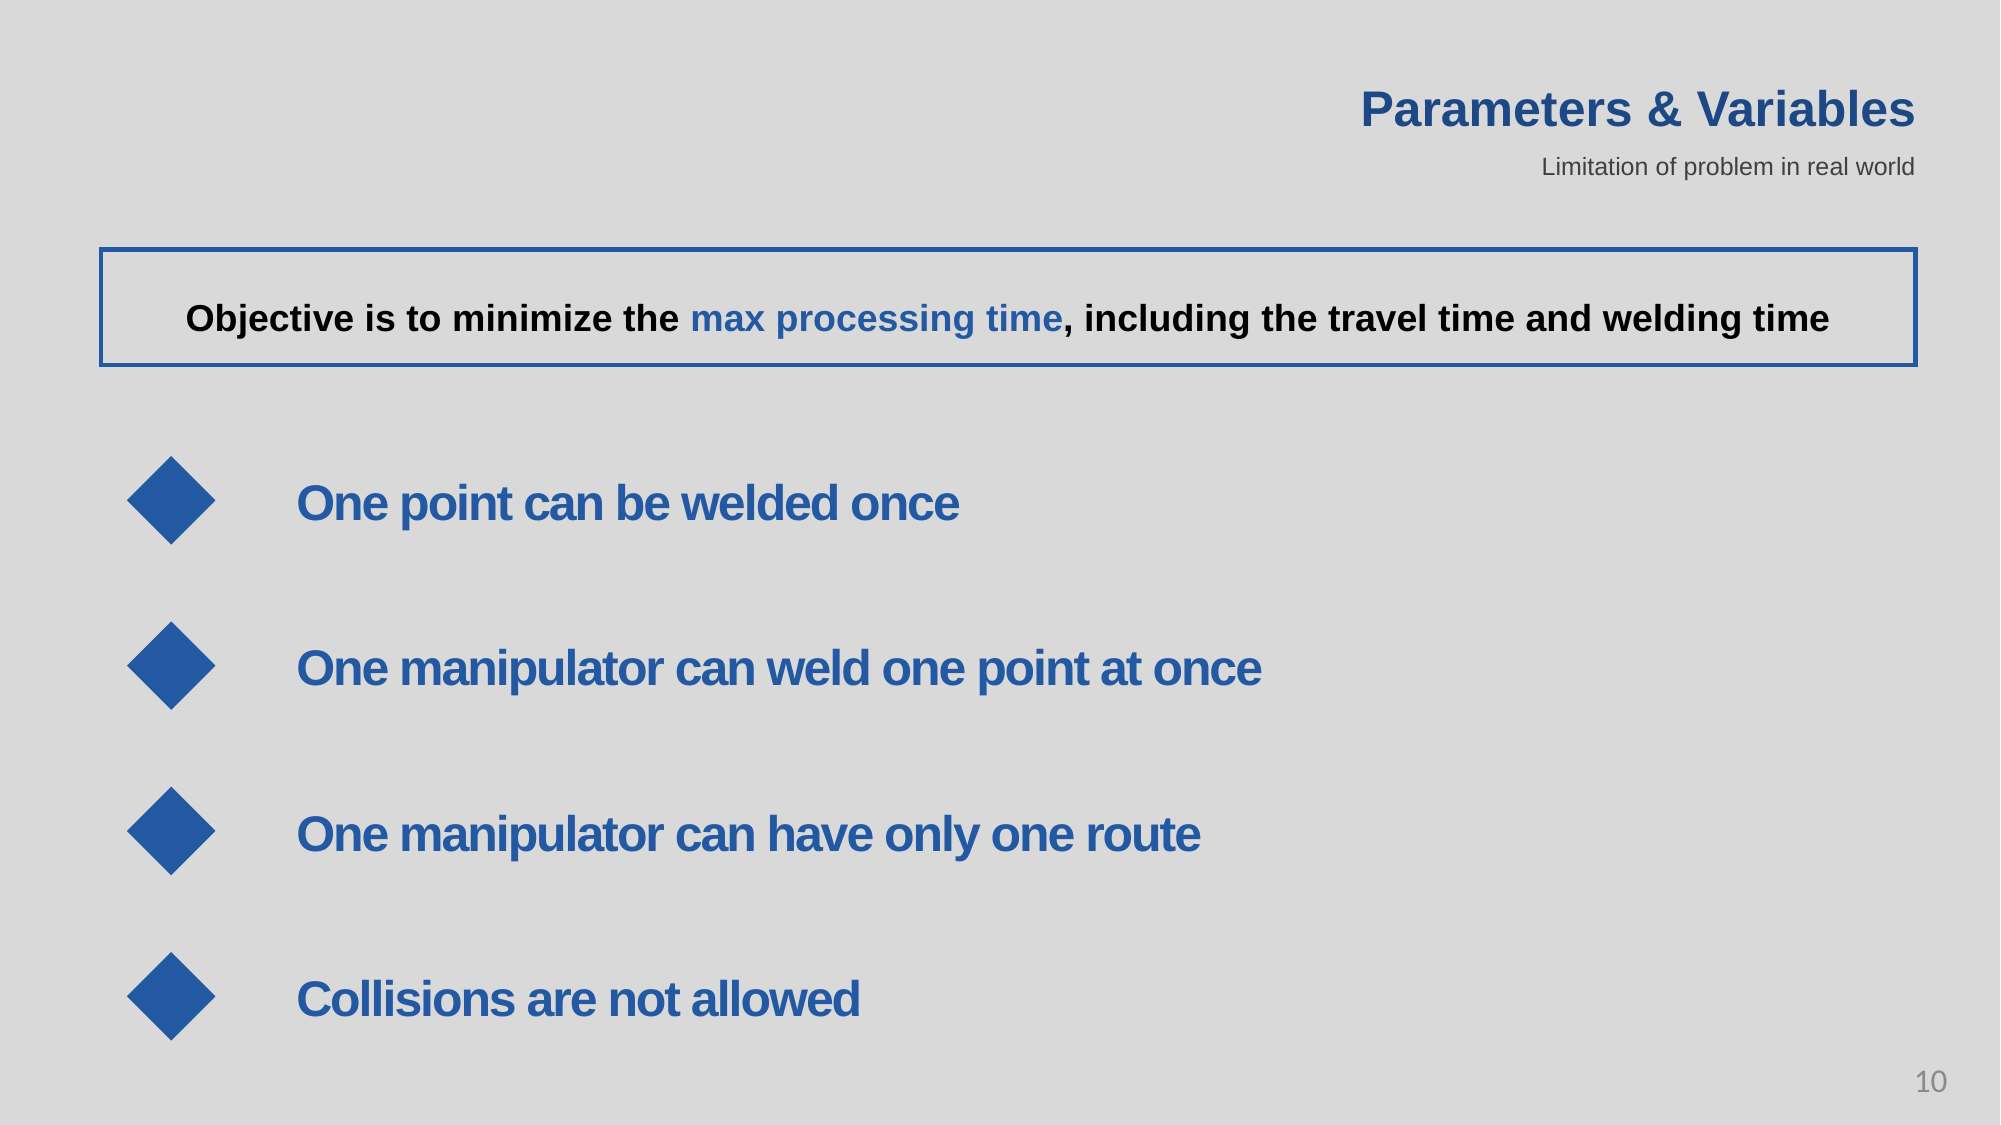

Parameters & Variables

Limitation of problem in real world

Objective is to minimize the max processing time, including the travel time and welding time

One point can be welded once

One manipulator can weld one point at once

One manipulator can have only one route

Collisions are not allowed
10